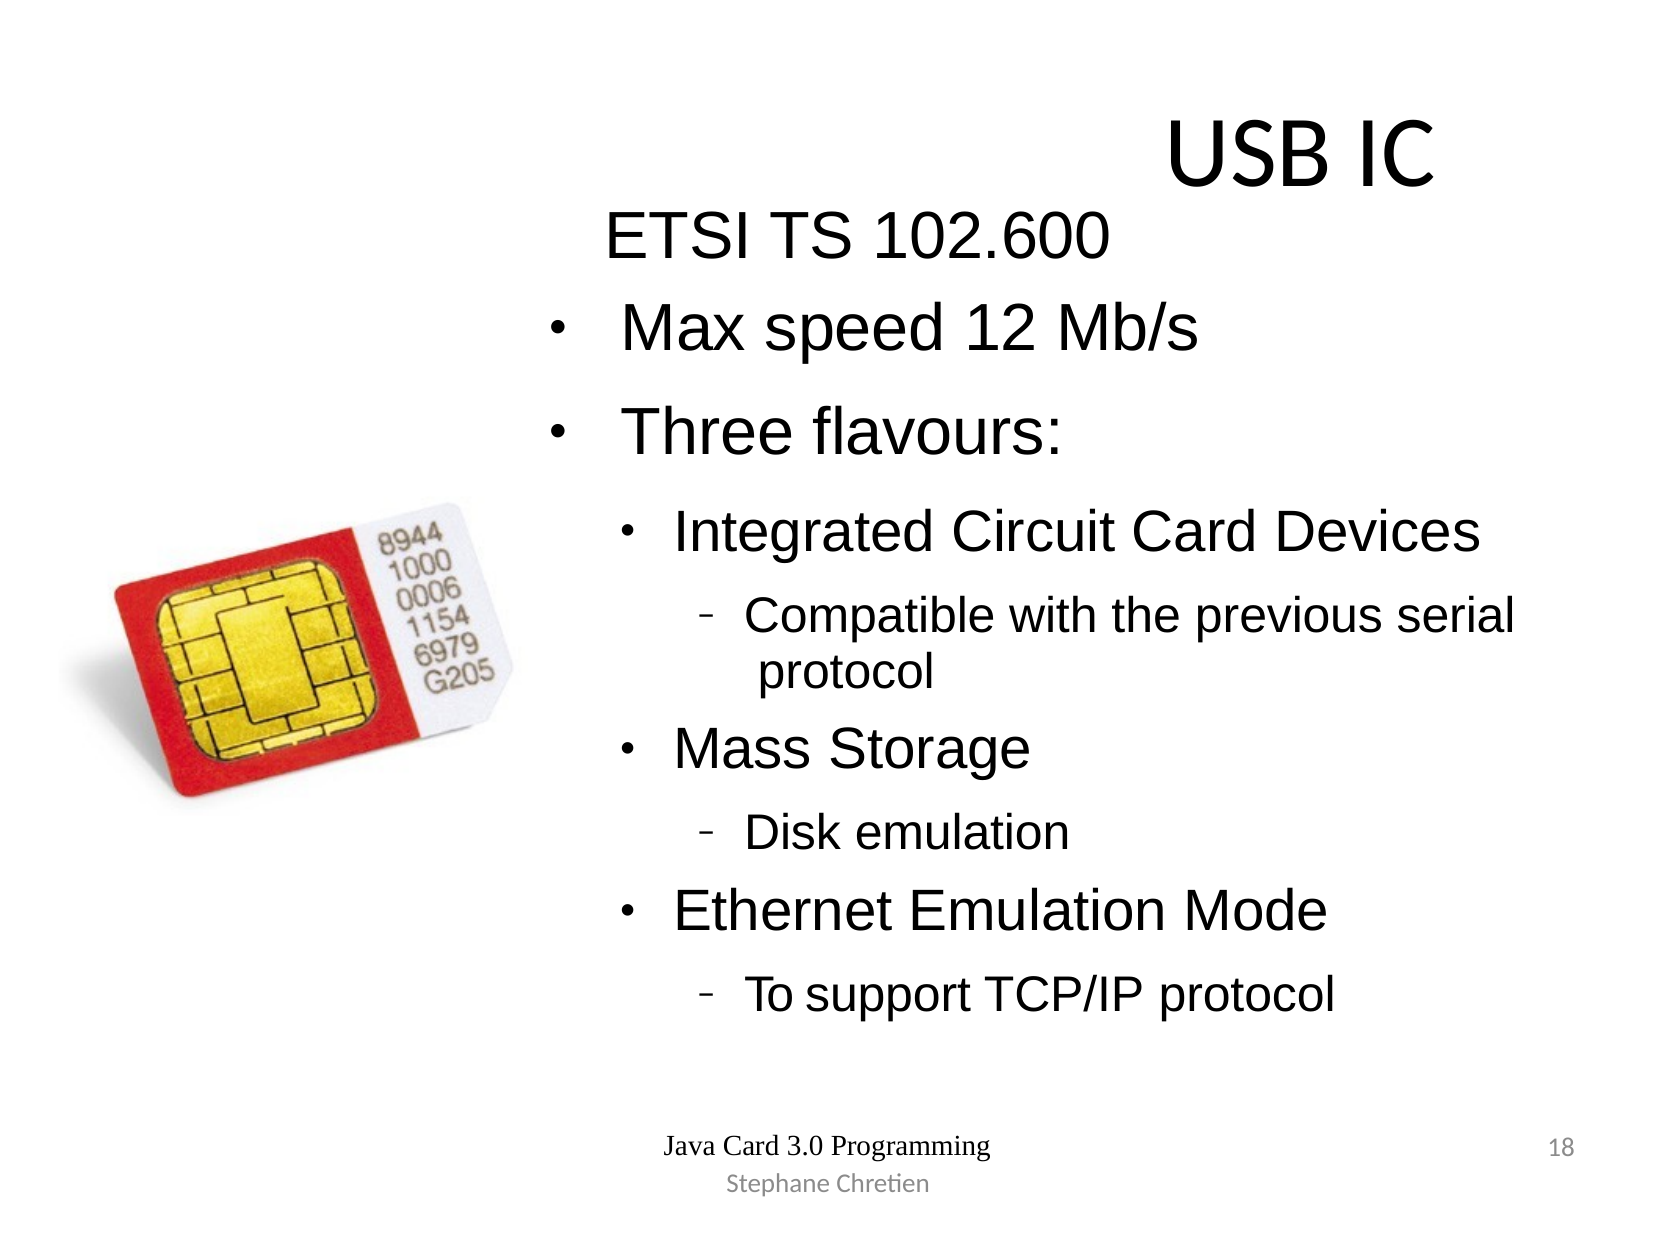

# USB IC
ETSI TS 102.600
Max speed 12 Mb/s  Three flavours:
●
●

Integrated Circuit Card Devices
●
Compatible with the previous serial  protocol
Mass Storage
–
●
Disk emulation
–
Ethernet Emulation Mode
●
To support TCP/IP protocol
–
Java Card 3.0 Programming
18
Stephane Chretien